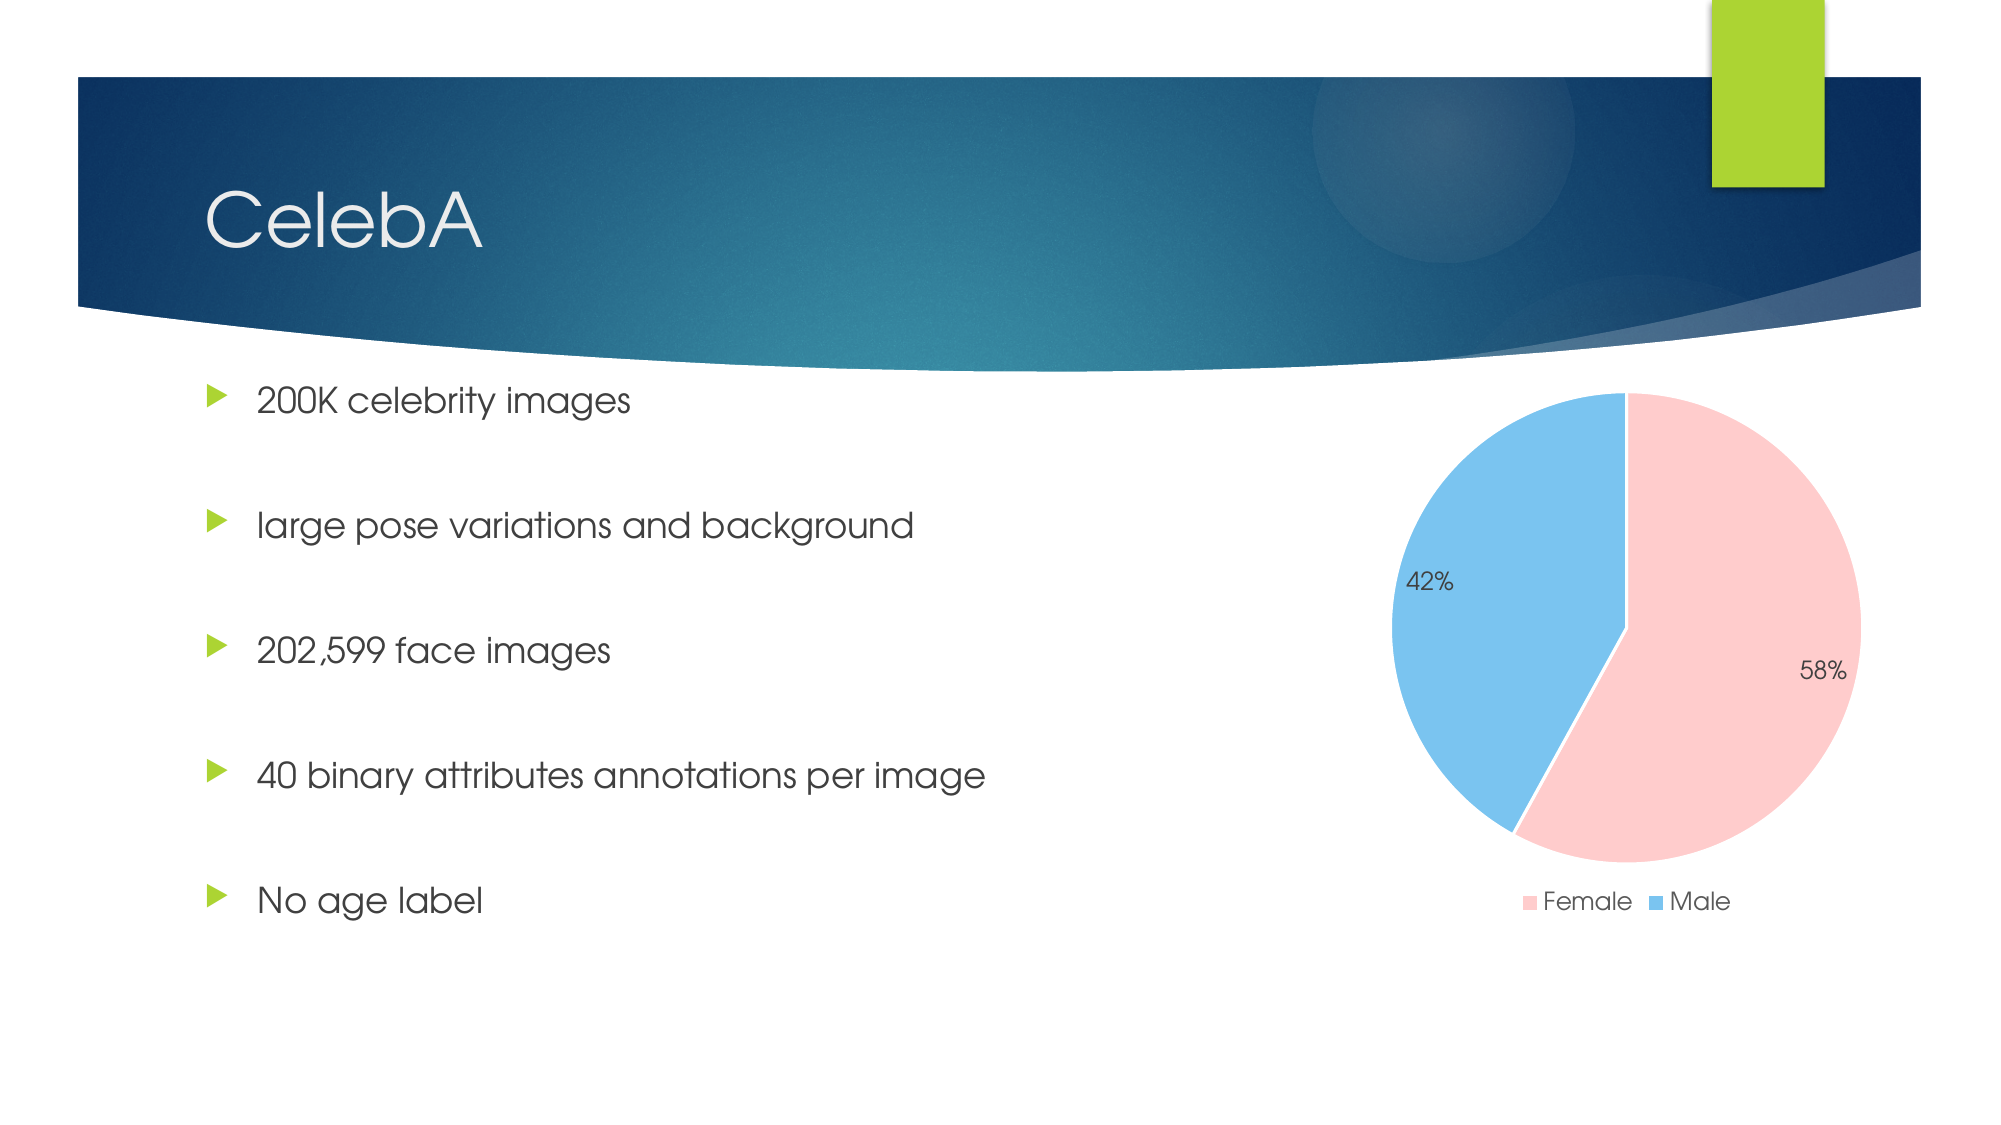

# CelebA
200K celebrity images

large pose variations and background

202,599 face images

40 binary attributes annotations per image

No age label

### Chart

| Category | Gender |
|---|---|
| Female | 58.0 |
| Male | 42.0 |